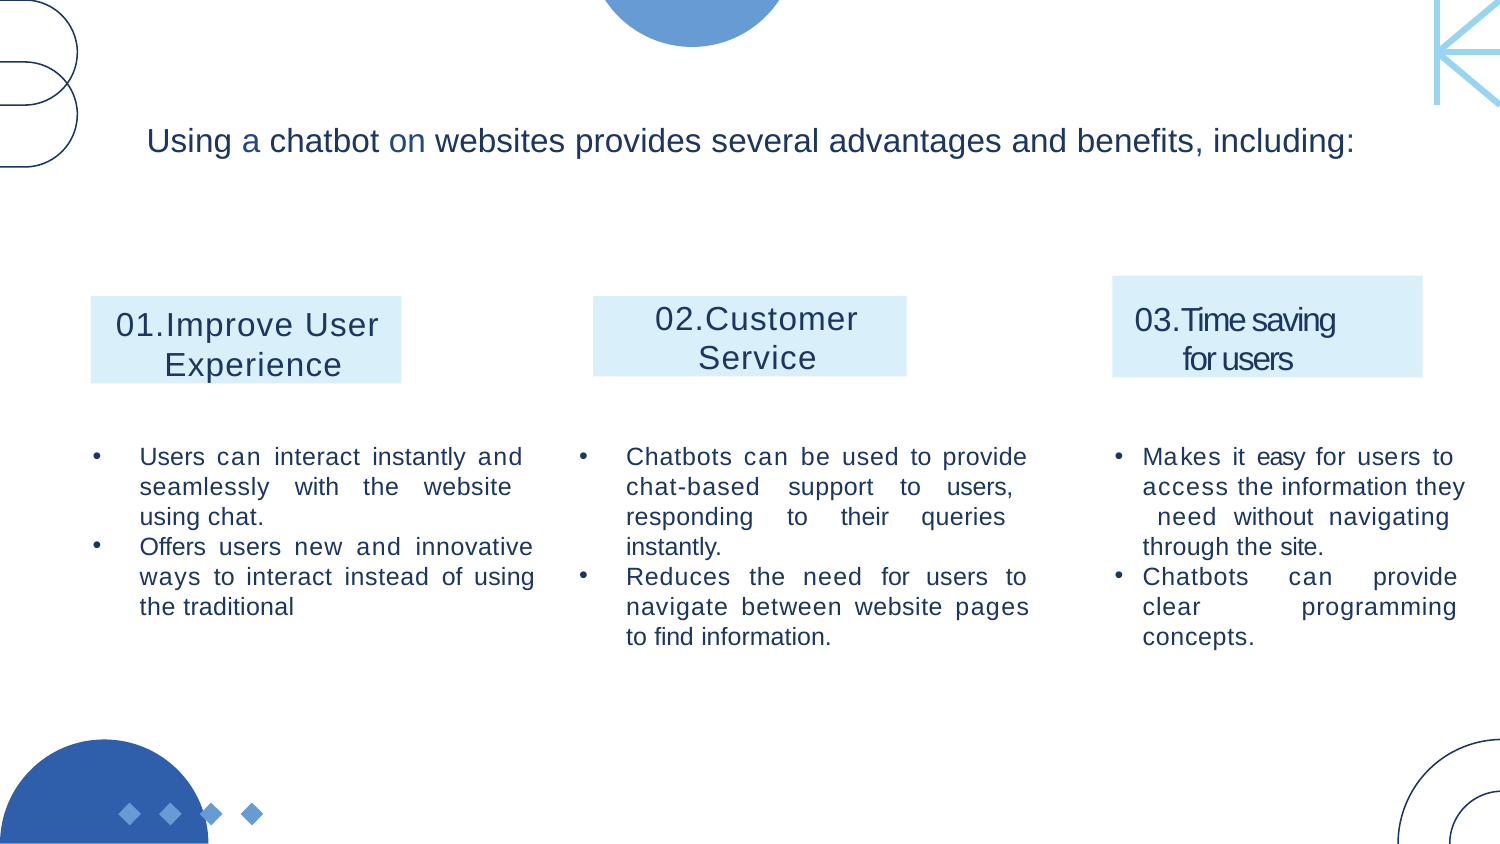

# Using a chatbot on websites provides several advantages and benefits, including:
03.Time saving  for users
01.Improve User  Experience
02.Customer Service
Users can interact instantly and  seamlessly with the website  using chat.
Offers users new and innovative  ways to interact instead of using  the traditional
Chatbots can be used to provide  chat-based support to users,  responding to their queries  instantly.
Reduces the need for users to  navigate between website pages  to find information.
Makes it easy for users to  access the information they  need without navigating  through the site.
Chatbots can provide clear  programming concepts.